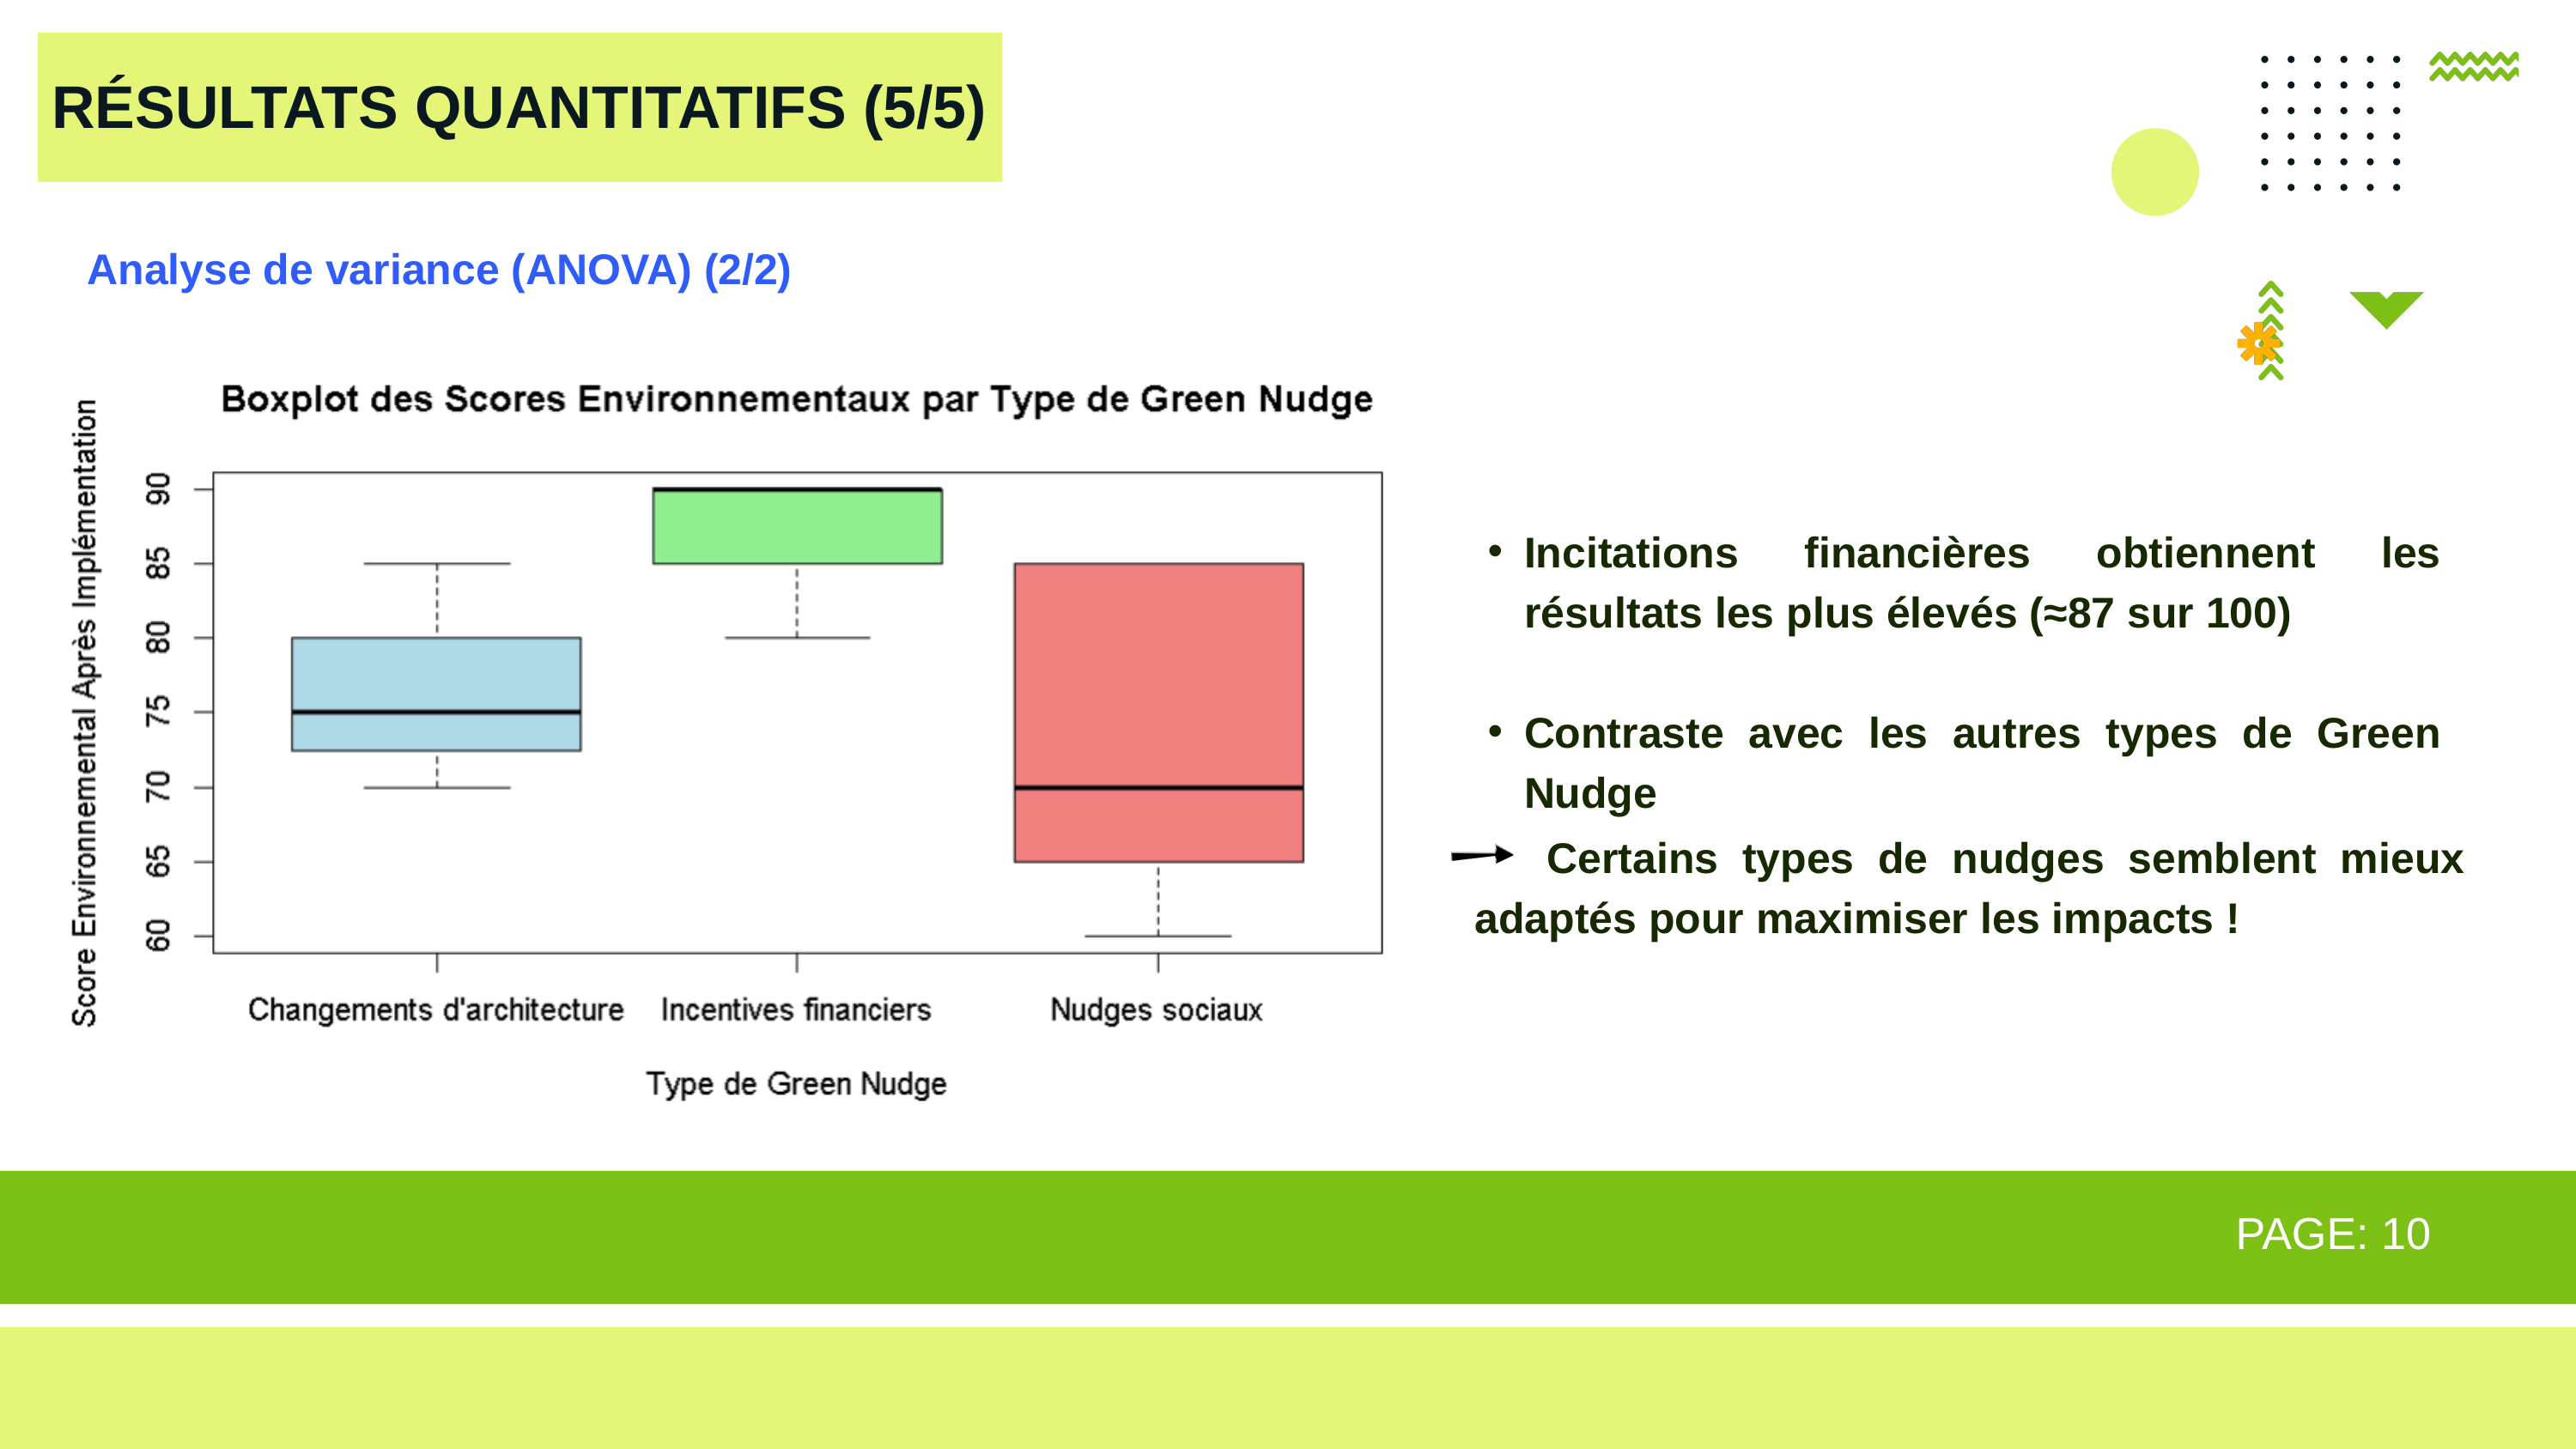

RÉSULTATS QUANTITATIFS (5/5)

Analyse de variance (ANOVA) (2/2)

Incitations financières obtiennent les résultats les plus élevés (≈87 sur 100)

Contraste avec les autres types de Green Nudge

   Certains types de nudges semblent mieux adaptés pour maximiser les impacts !

PAGE: 10